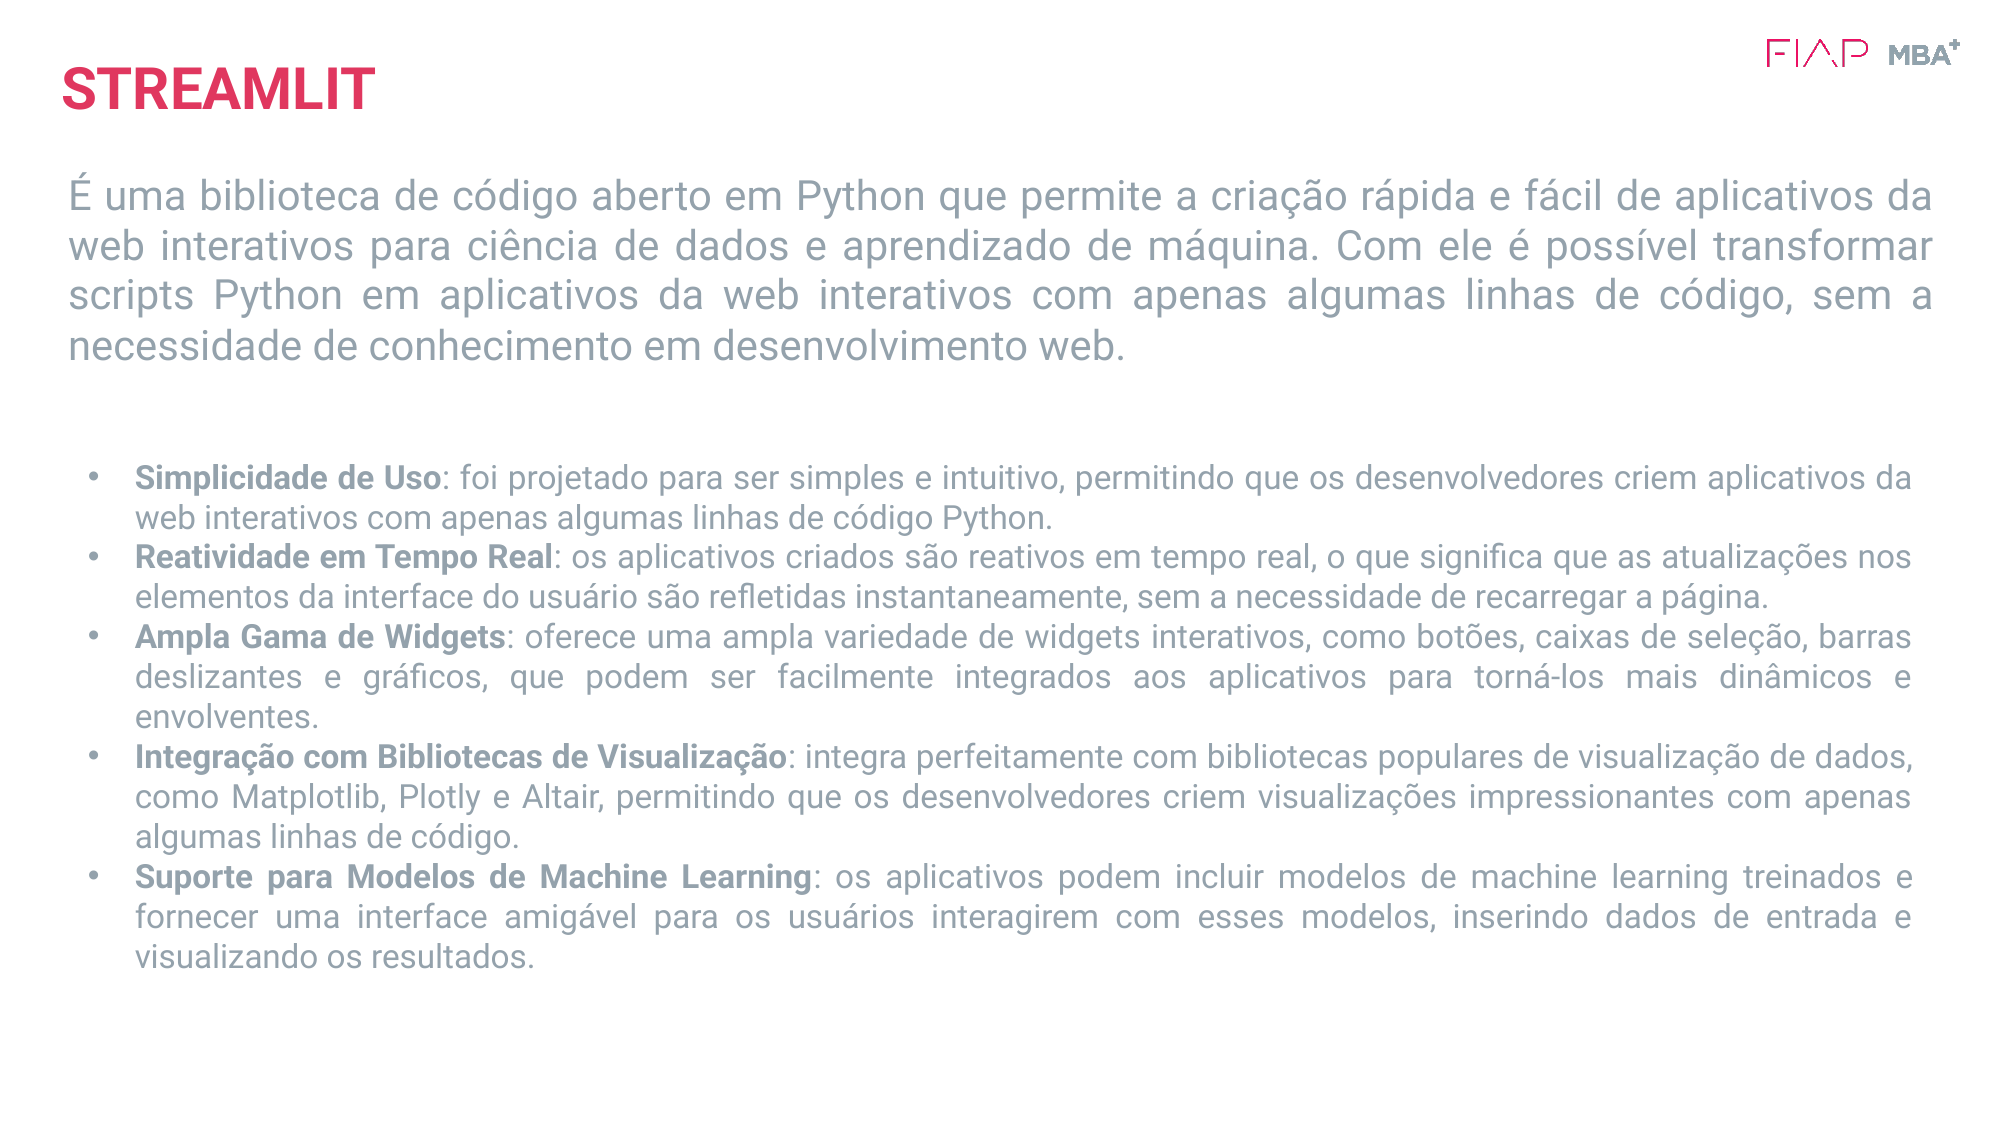

# STREAMLIT
É uma biblioteca de código aberto em Python que permite a criação rápida e fácil de aplicativos da web interativos para ciência de dados e aprendizado de máquina. Com ele é possível transformar scripts Python em aplicativos da web interativos com apenas algumas linhas de código, sem a necessidade de conhecimento em desenvolvimento web.
Simplicidade de Uso: foi projetado para ser simples e intuitivo, permitindo que os desenvolvedores criem aplicativos da web interativos com apenas algumas linhas de código Python.
Reatividade em Tempo Real: os aplicativos criados são reativos em tempo real, o que significa que as atualizações nos elementos da interface do usuário são refletidas instantaneamente, sem a necessidade de recarregar a página.
Ampla Gama de Widgets: oferece uma ampla variedade de widgets interativos, como botões, caixas de seleção, barras deslizantes e gráficos, que podem ser facilmente integrados aos aplicativos para torná-los mais dinâmicos e envolventes.
Integração com Bibliotecas de Visualização: integra perfeitamente com bibliotecas populares de visualização de dados, como Matplotlib, Plotly e Altair, permitindo que os desenvolvedores criem visualizações impressionantes com apenas algumas linhas de código.
Suporte para Modelos de Machine Learning: os aplicativos podem incluir modelos de machine learning treinados e fornecer uma interface amigável para os usuários interagirem com esses modelos, inserindo dados de entrada e visualizando os resultados.